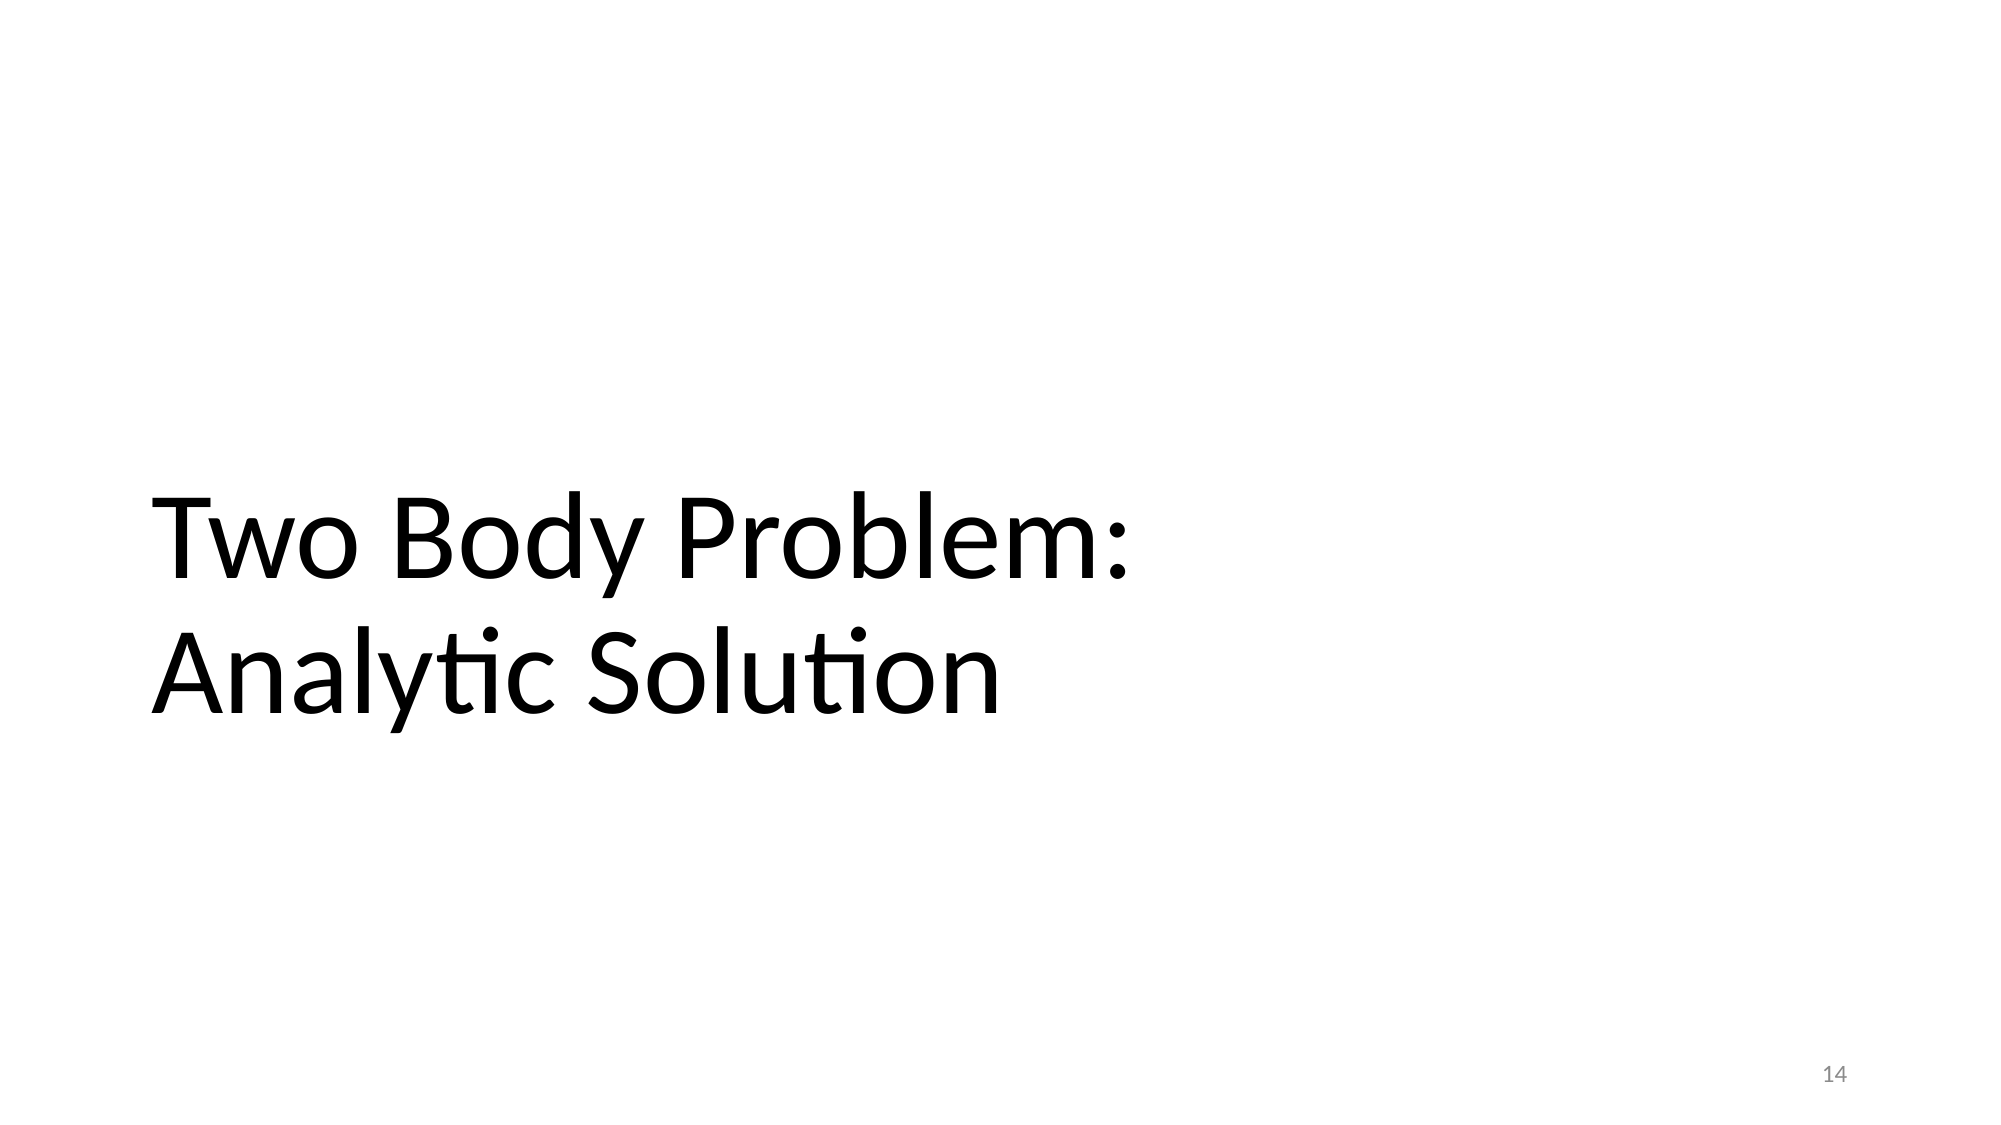

# Two Body Problem: Analytic Solution

14